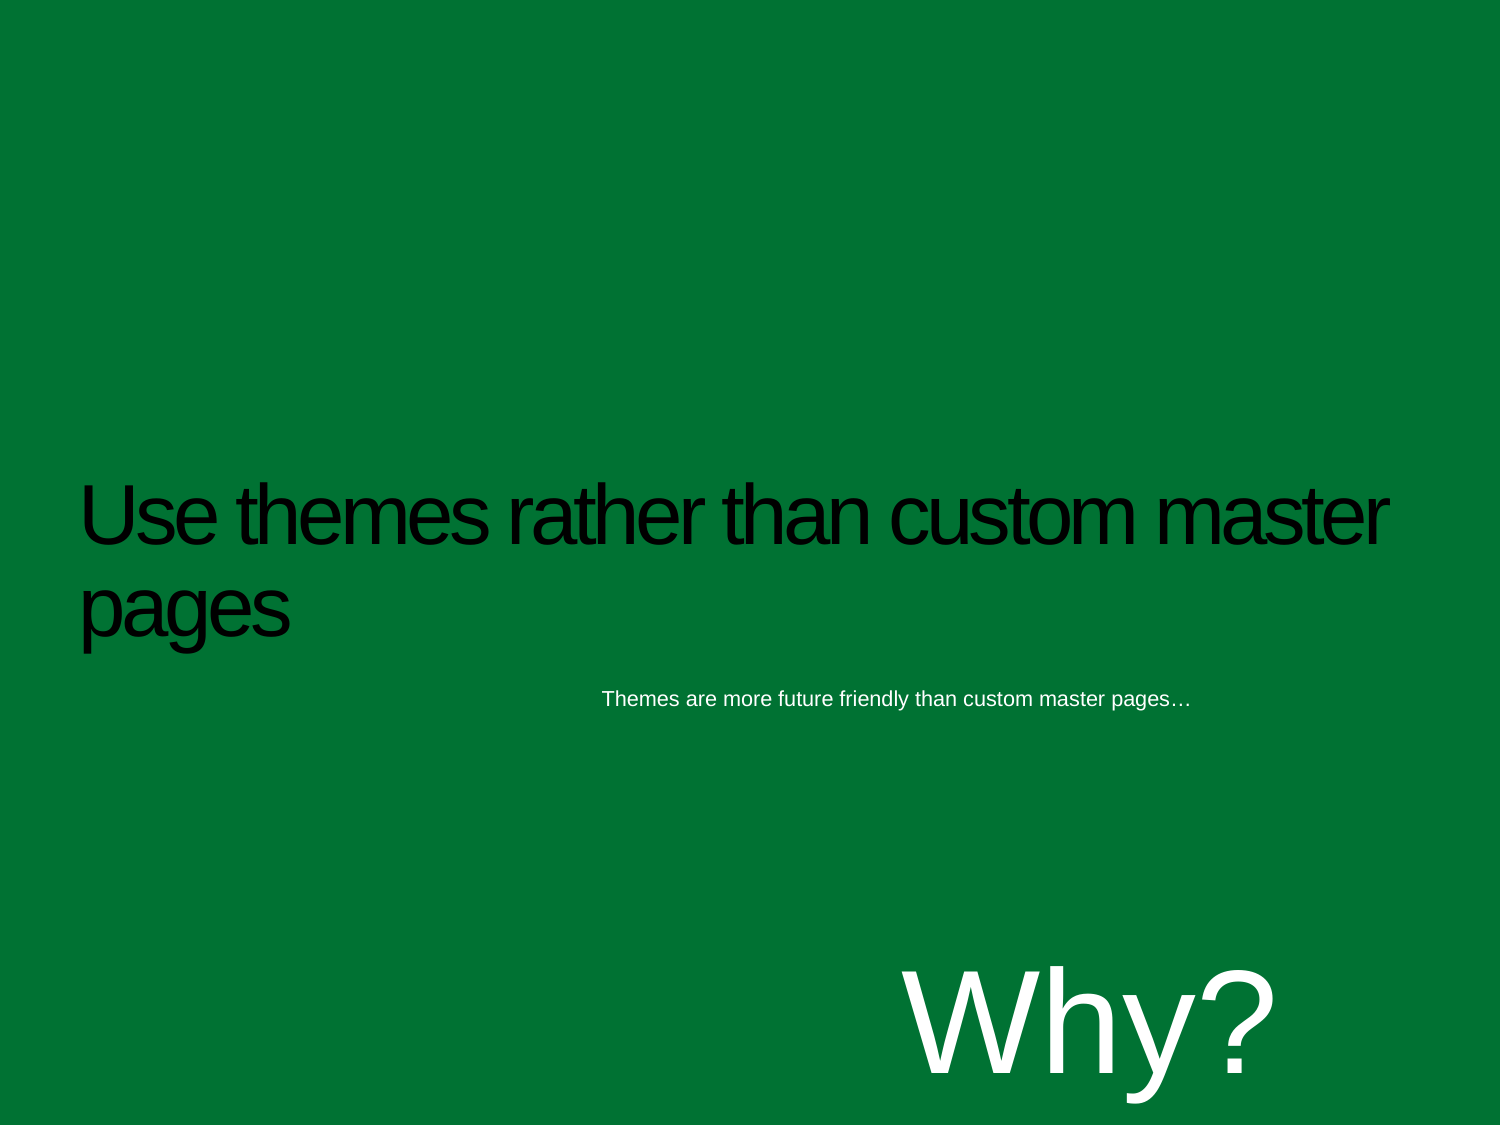

# Use themes rather than custom master pages
Themes are more future friendly than custom master pages…
Why?